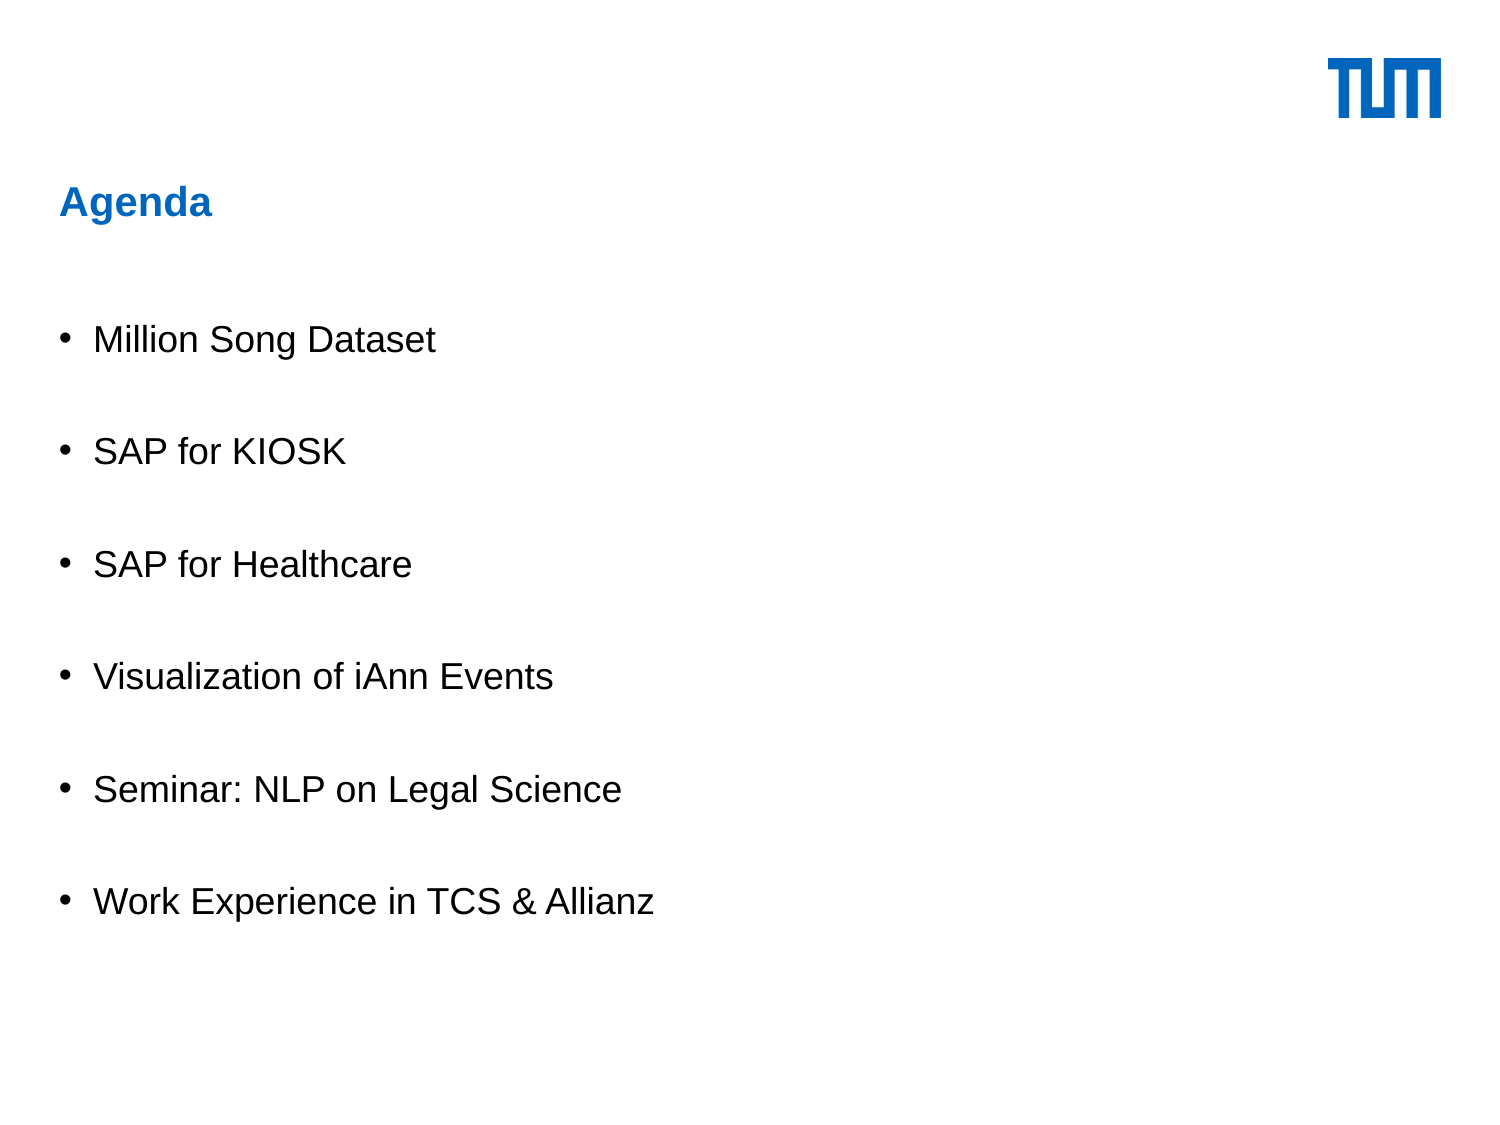

# Agenda
  Million Song Dataset

  SAP for KIOSK

  SAP for Healthcare

  Visualization of iAnn Events

  Seminar: NLP on Legal Science

  Work Experience in TCS & Allianz